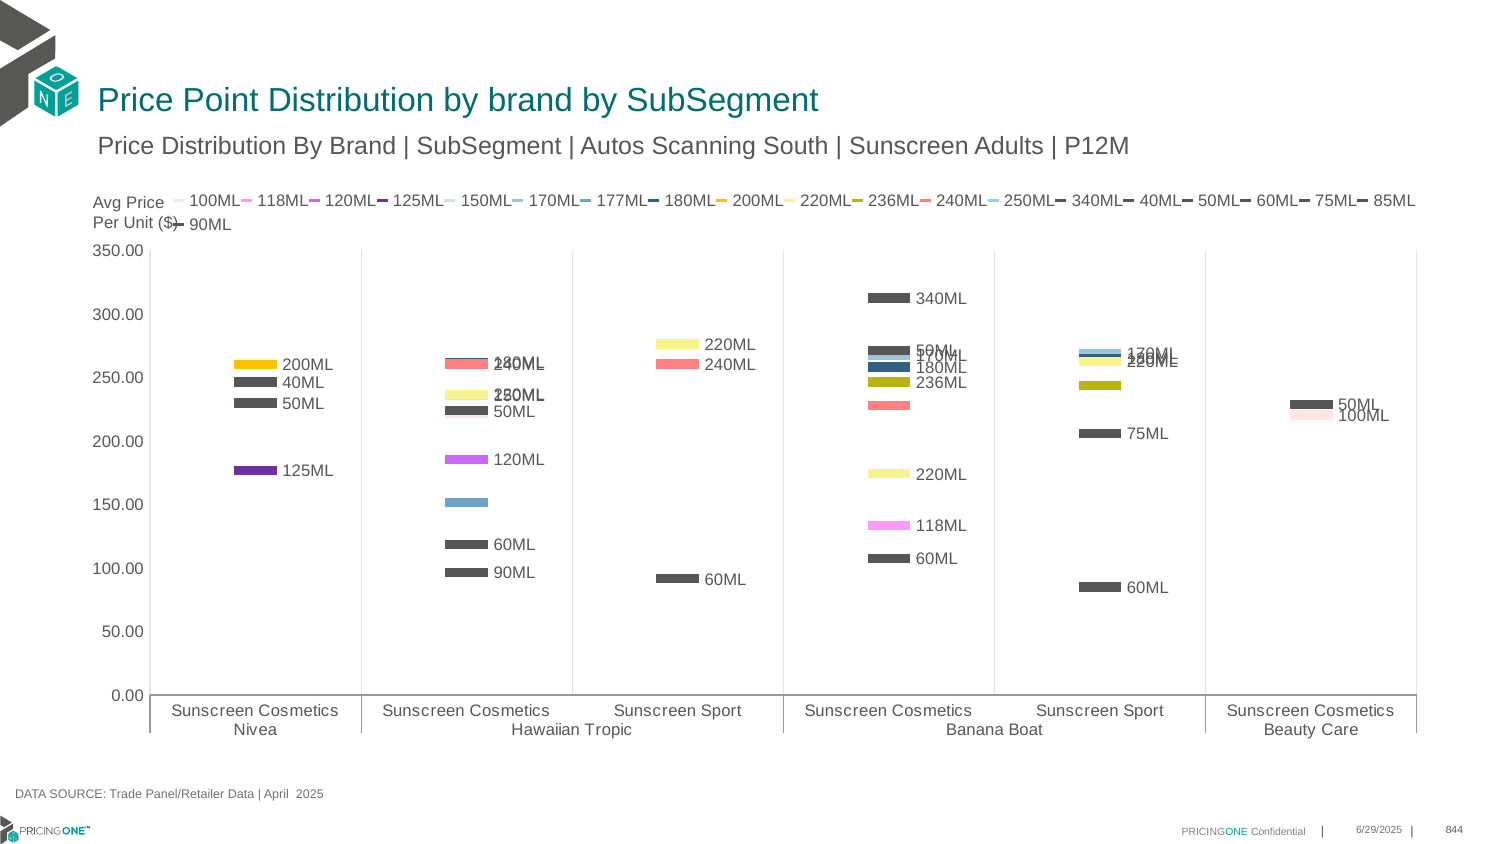

# Price Point Distribution by brand by SubSegment
Price Distribution By Brand | SubSegment | Autos Scanning South | Sunscreen Adults | P12M

### Chart

| Category | 100ML | 118ML | 120ML | 125ML | 150ML | 170ML | 177ML | 180ML | 200ML | 220ML | 236ML | 240ML | 250ML | 340ML | 40ML | 50ML | 60ML | 75ML | 85ML | 90ML |
|---|---|---|---|---|---|---|---|---|---|---|---|---|---|---|---|---|---|---|---|---|
| Sunscreen Cosmetics | None | None | None | 176.8285 | None | None | None | None | 260.1223 | None | None | None | None | None | 246.4749 | 229.9332 | None | None | None | None |
| Sunscreen Cosmetics | 221.667 | None | 185.3812 | None | 235.7467 | None | 151.6667 | 261.8464 | None | 236.7885 | None | 260.539 | None | None | None | 223.7013 | 118.6661 | None | None | 96.2797 |
| Sunscreen Sport | None | None | None | None | None | None | None | None | None | 276.3946 | None | 260.4956 | None | None | None | None | 91.4844 | None | None | None |
| Sunscreen Cosmetics | None | 133.3666 | None | None | None | 267.2658 | None | 258.2739 | None | 174.107 | 246.4678 | 227.839 | None | 312.5716 | None | 271.2401 | 107.3832 | None | None | None |
| Sunscreen Sport | None | None | None | None | None | 268.8794 | None | 264.8671 | None | 262.4313 | 243.7606 | None | None | None | None | None | 84.8405 | 205.7898 | None | None |
| Sunscreen Cosmetics | 220.4819 | None | None | None | None | None | None | None | None | None | None | None | None | None | None | 228.6314 | None | None | None | None |
Avg Price
Per Unit ($)
DATA SOURCE: Trade Panel/Retailer Data | April  2025
6/29/2025
844